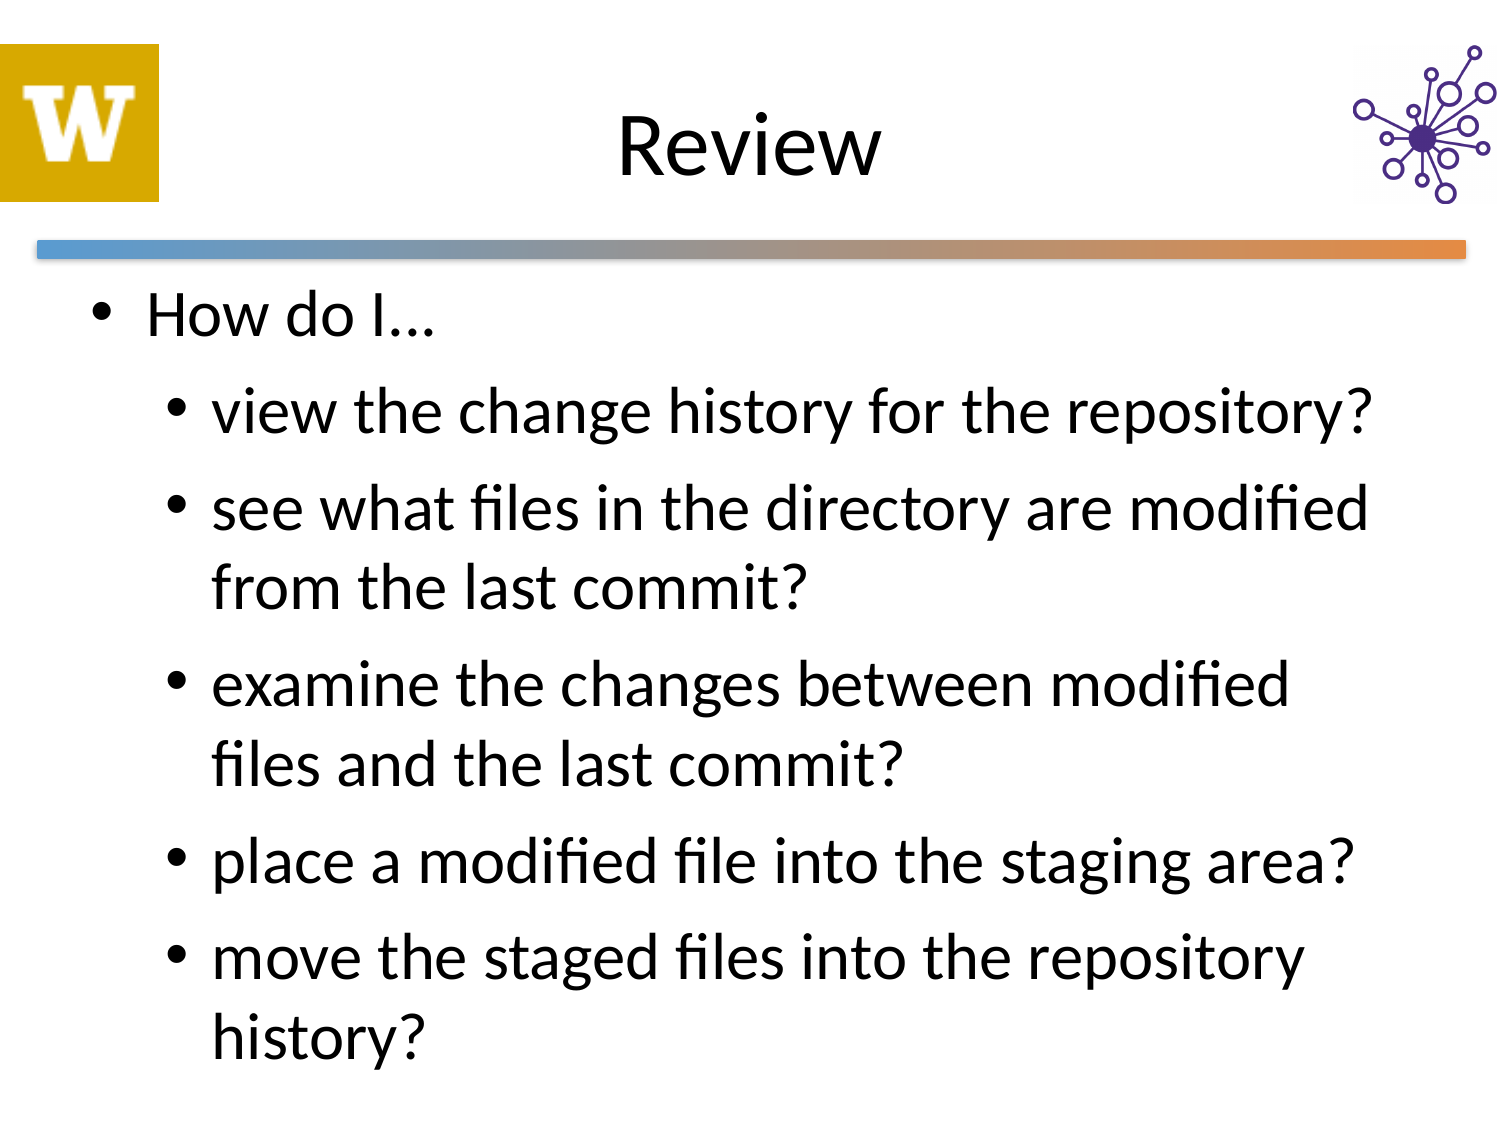

# Review
How do I...
view the change history for the repository?
see what files in the directory are modified from the last commit?
examine the changes between modified files and the last commit?
place a modified file into the staging area?
move the staged files into the repository history?